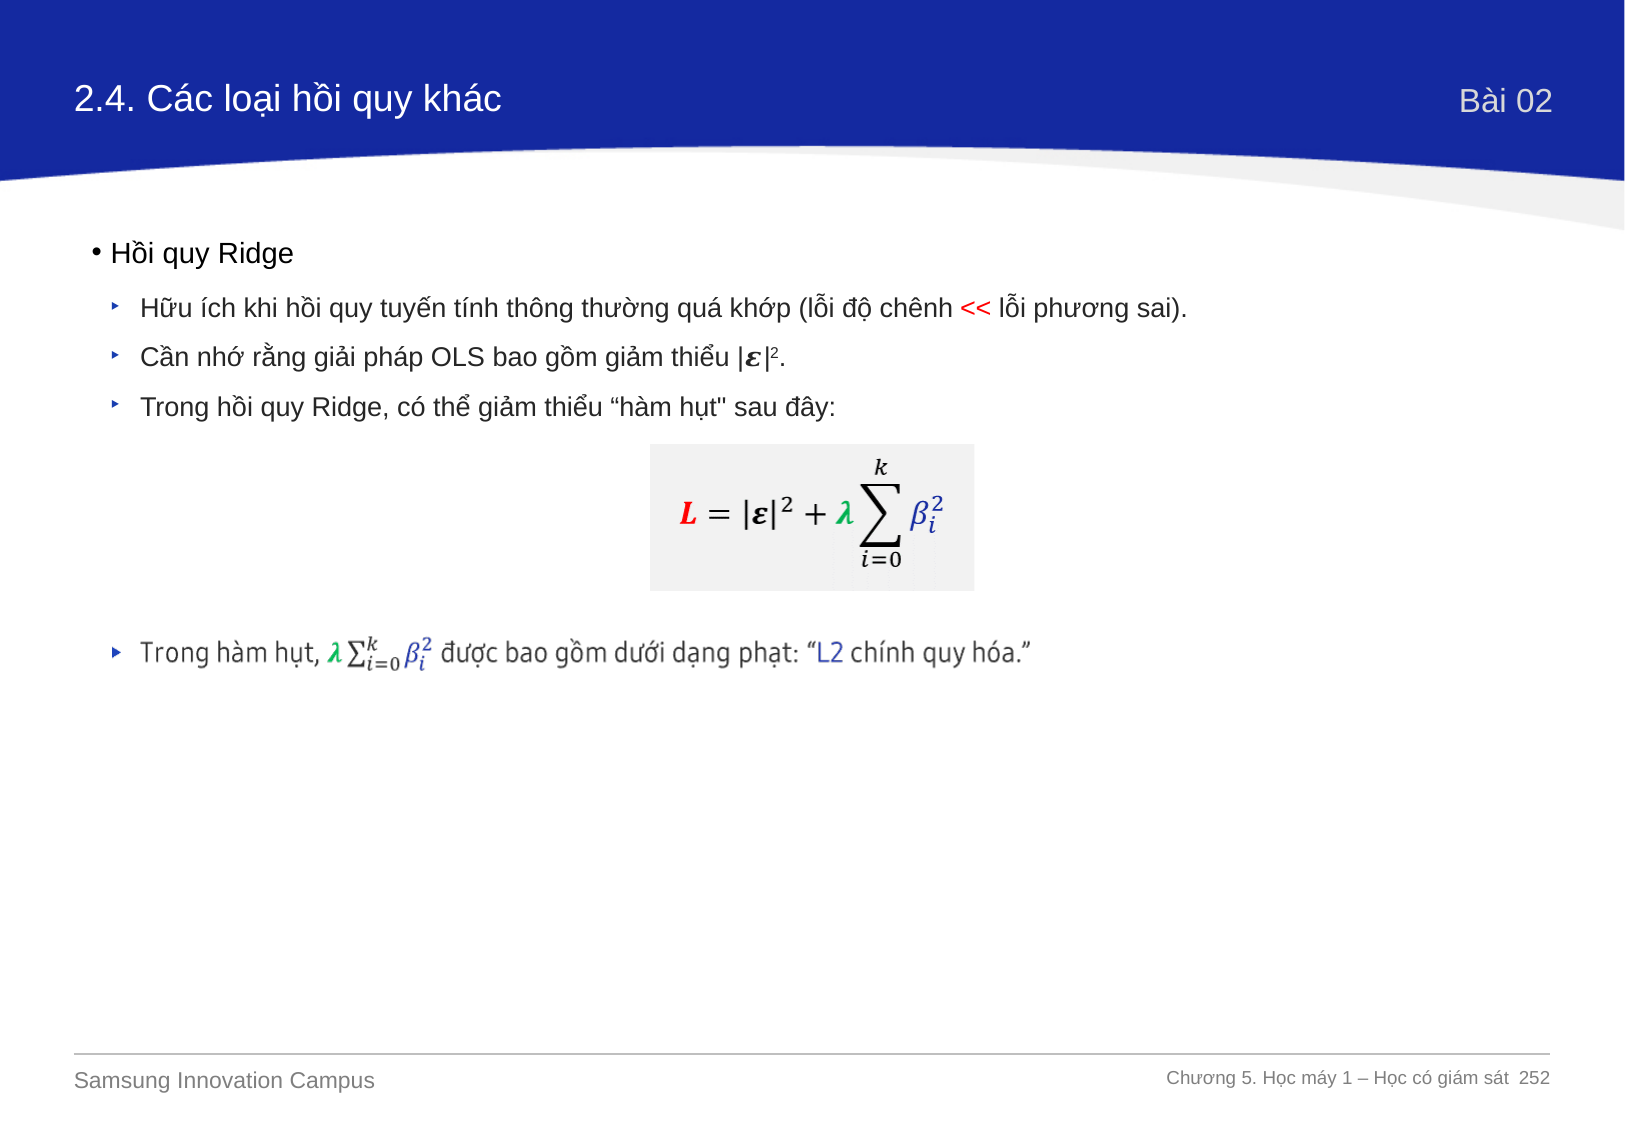

2.4. Các loại hồi quy khác
Bài 02
Hồi quy Ridge
Hữu ích khi hồi quy tuyến tính thông thường quá khớp (lỗi độ chênh << lỗi phương sai).
Cần nhớ rằng giải pháp OLS bao gồm giảm thiểu |𝜺|2.
Trong hồi quy Ridge, có thể giảm thiểu “hàm hụt" sau đây: